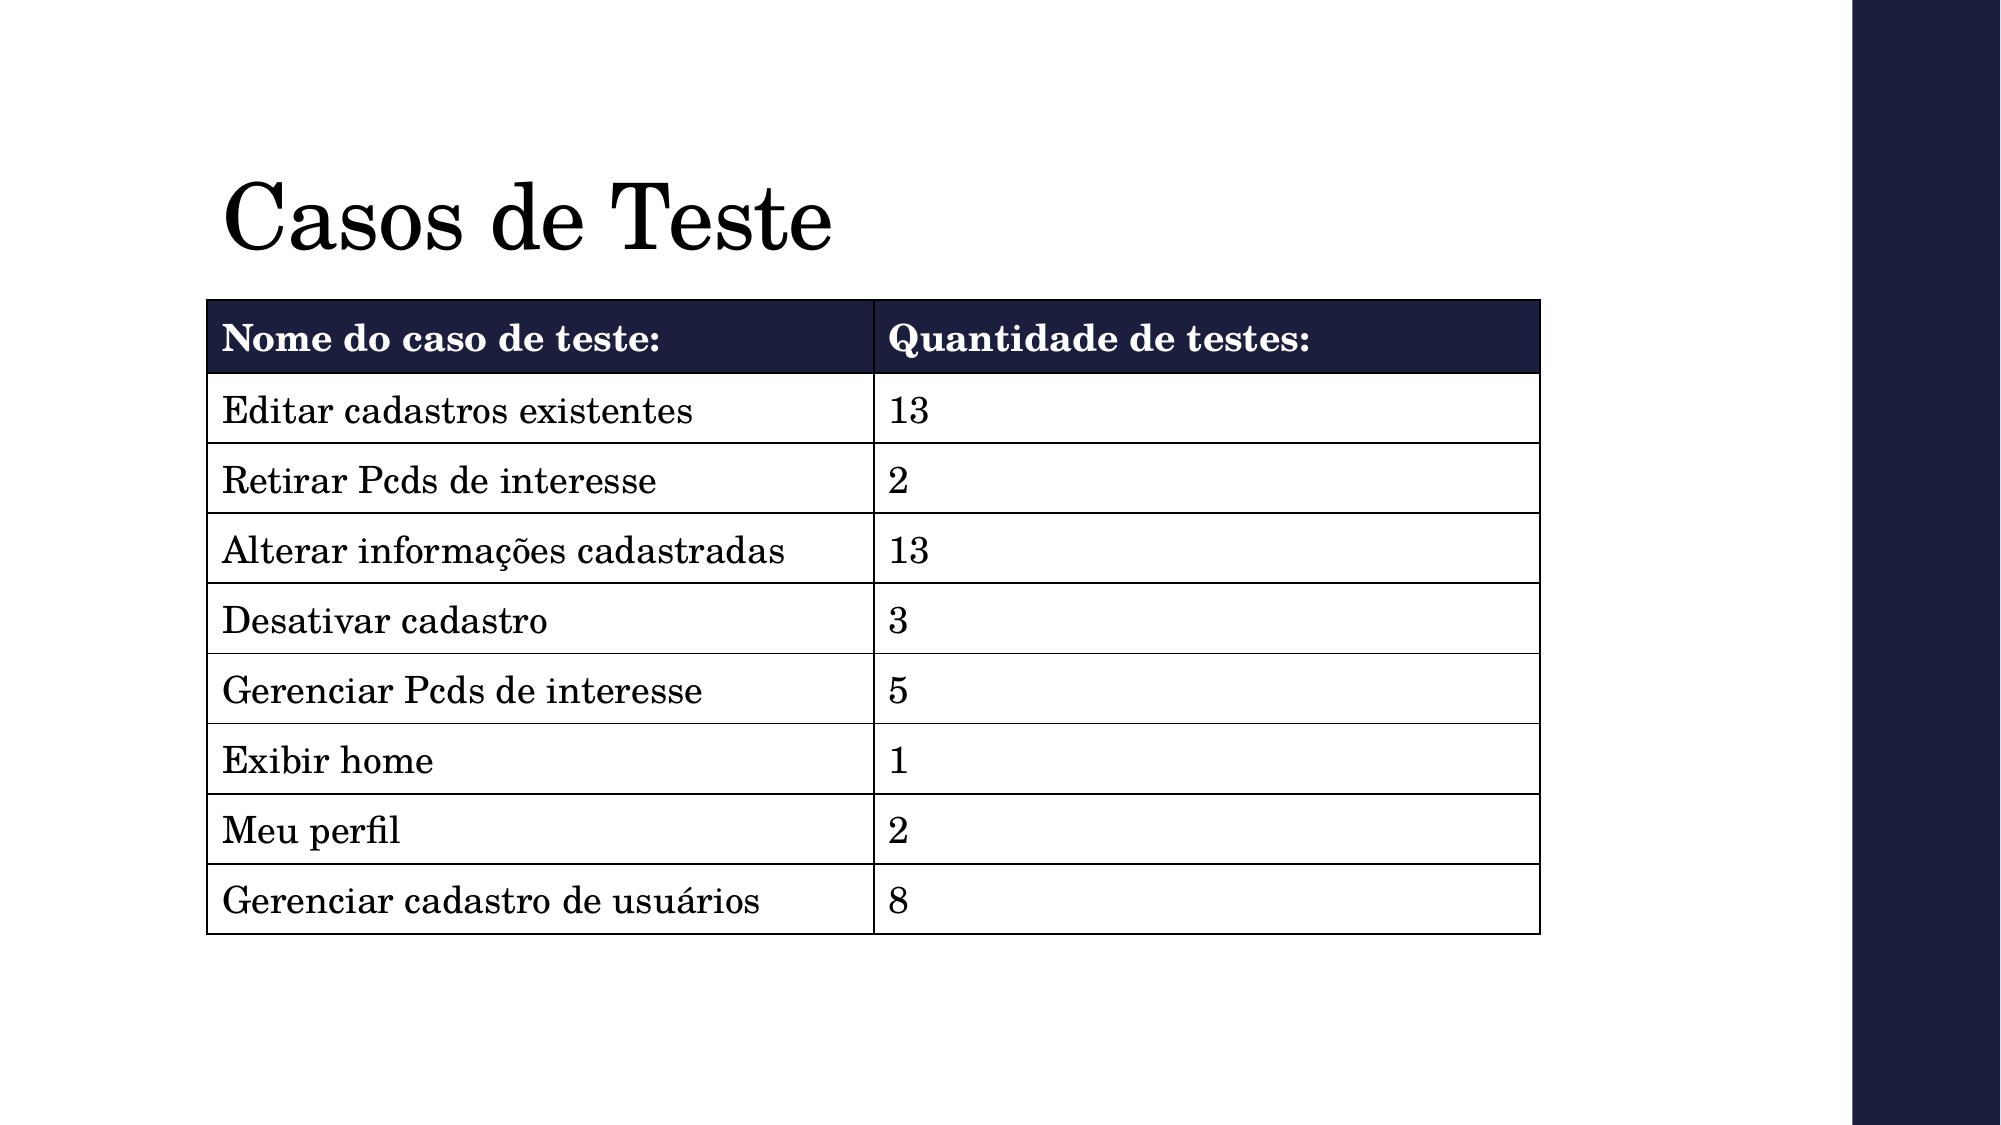

# Casos de Teste
| Nome do caso de teste: | Quantidade de testes: |
| --- | --- |
| Editar cadastros existentes | 13 |
| Retirar Pcds de interesse | 2 |
| Alterar informações cadastradas | 13 |
| Desativar cadastro | 3 |
| Gerenciar Pcds de interesse | 5 |
| Exibir home | 1 |
| Meu perfil | 2 |
| Gerenciar cadastro de usuários | 8 |